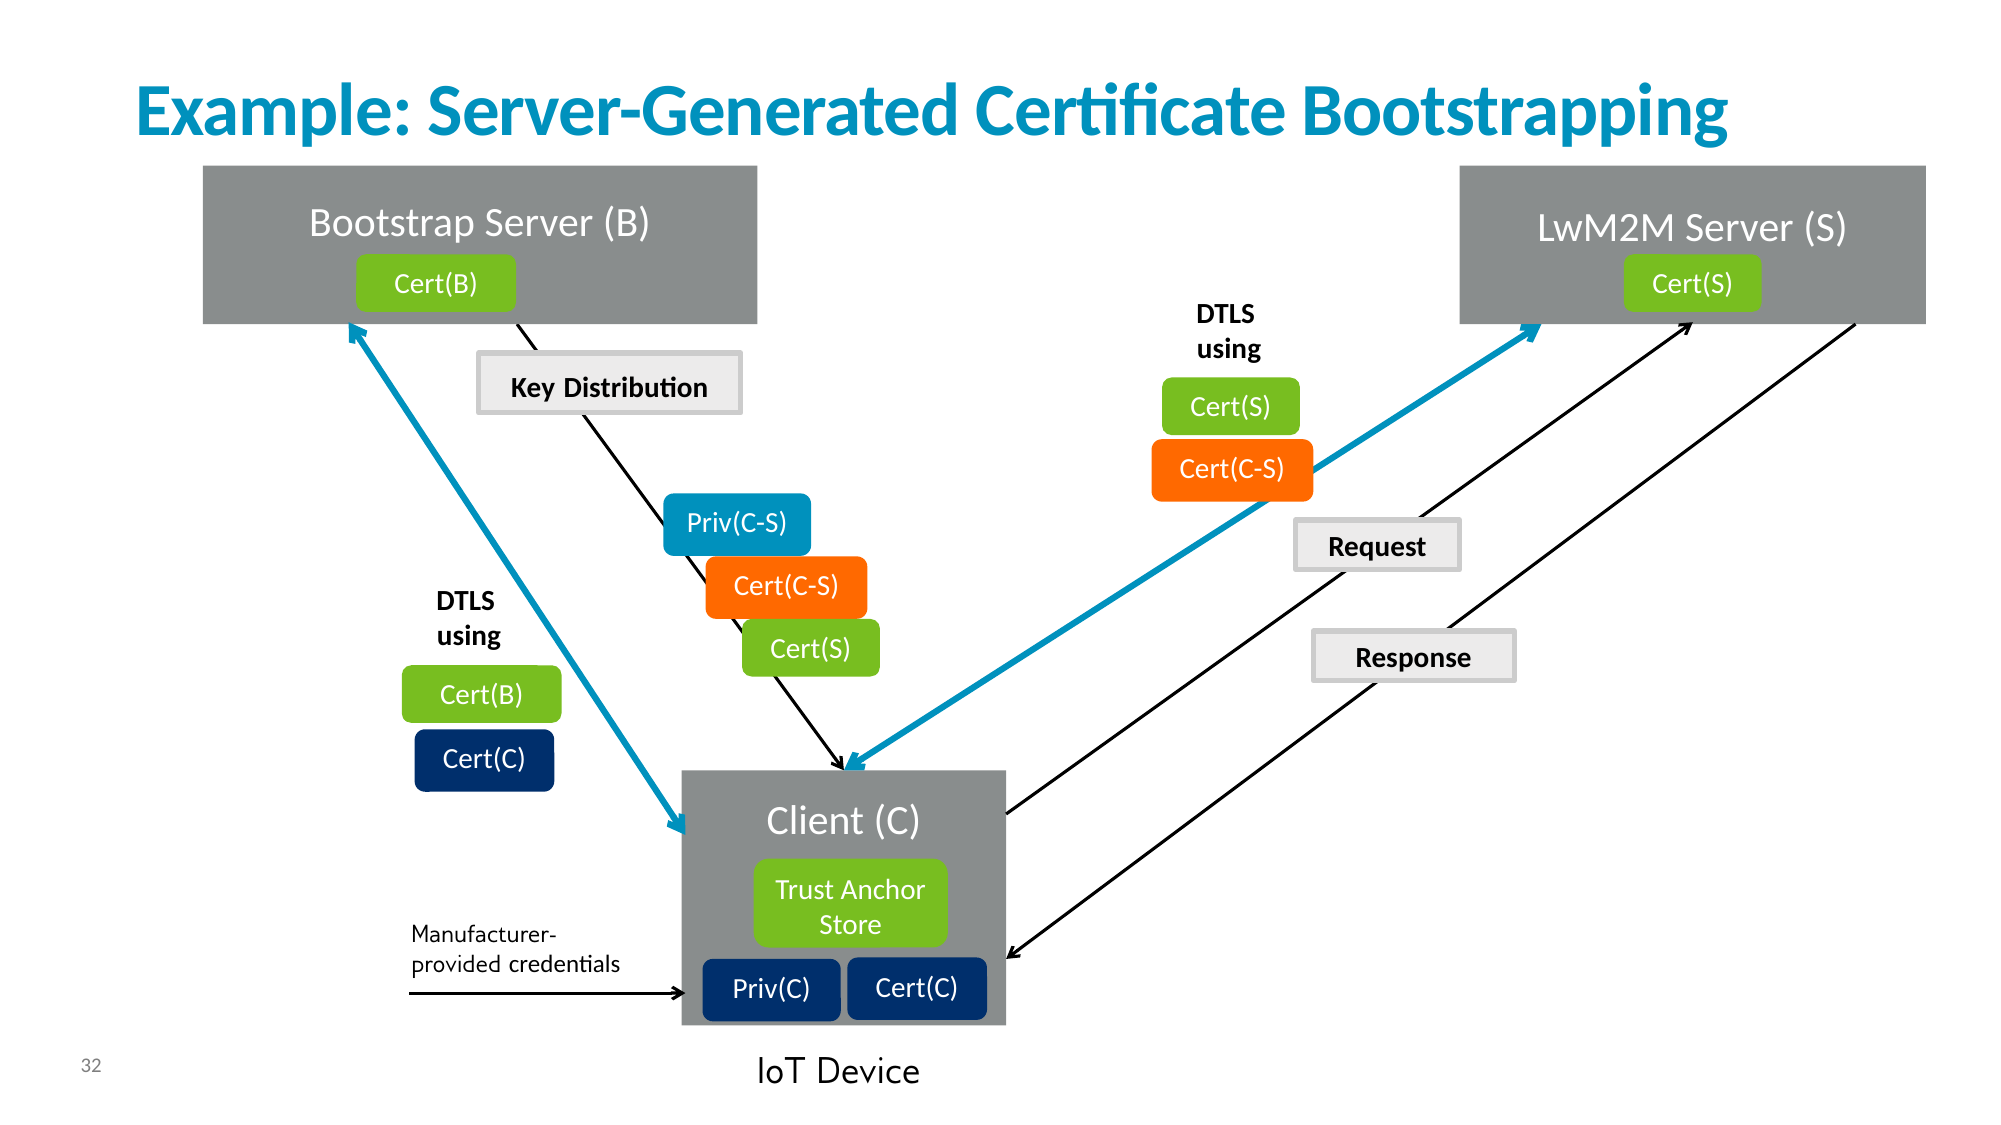

# Example: Server-Generated Certificate Bootstrapping
Bootstrap Server (B)

LwM2M Server (S)

Cert(B)
Cert(S)
DTLS
using
Key Distribution
Cert(S)
Cert(C-S)
Priv(C-S)
Request
Cert(C-S)
DTLS
using
Cert(S)
Response
Cert(B)
Cert(C)
Client (C)

Trust Anchor Store
Manufacturer-
provided credentials
Cert(C)
Priv(C)
IoT Device